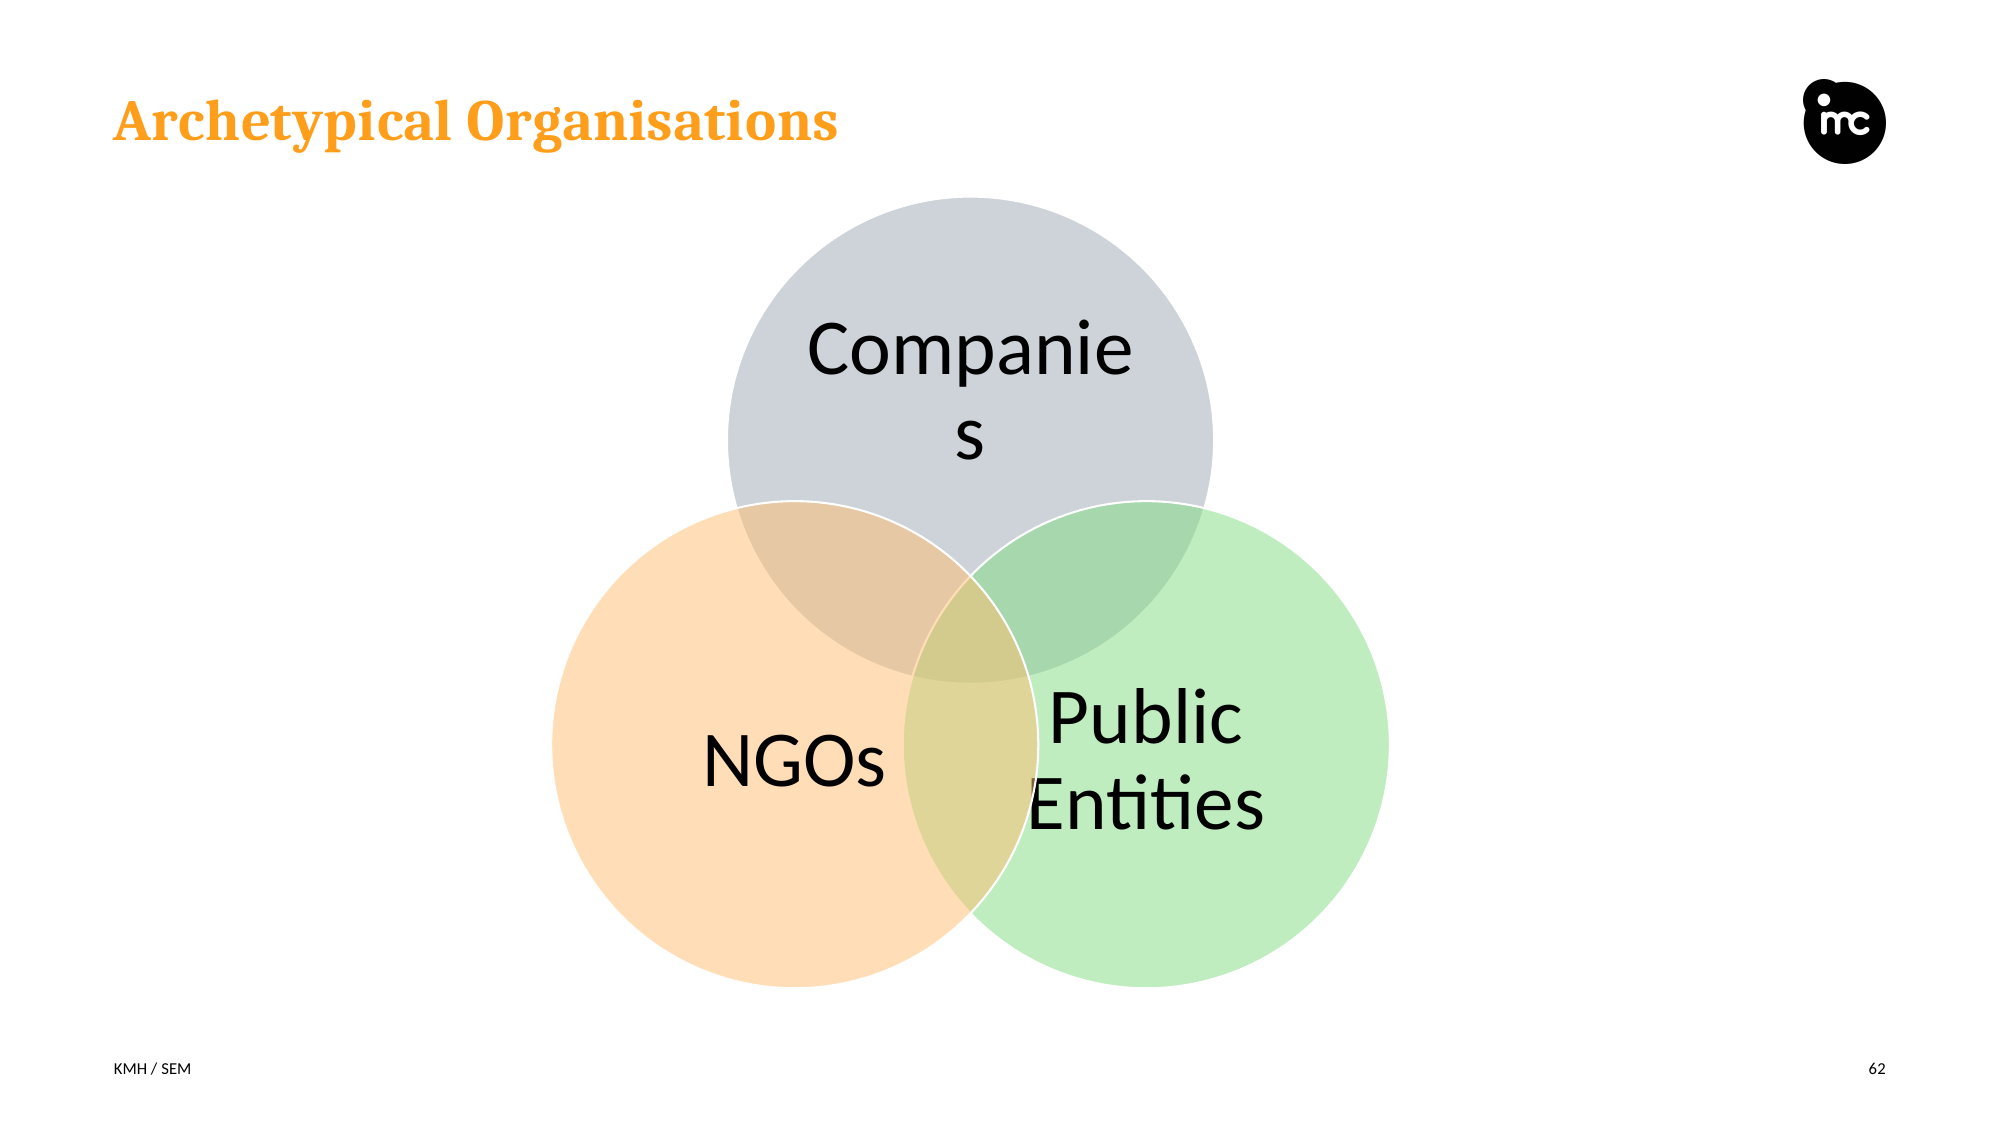

# Archetypical Organisations
Companies
Public Entities
NGOs
KMH / SEM

62